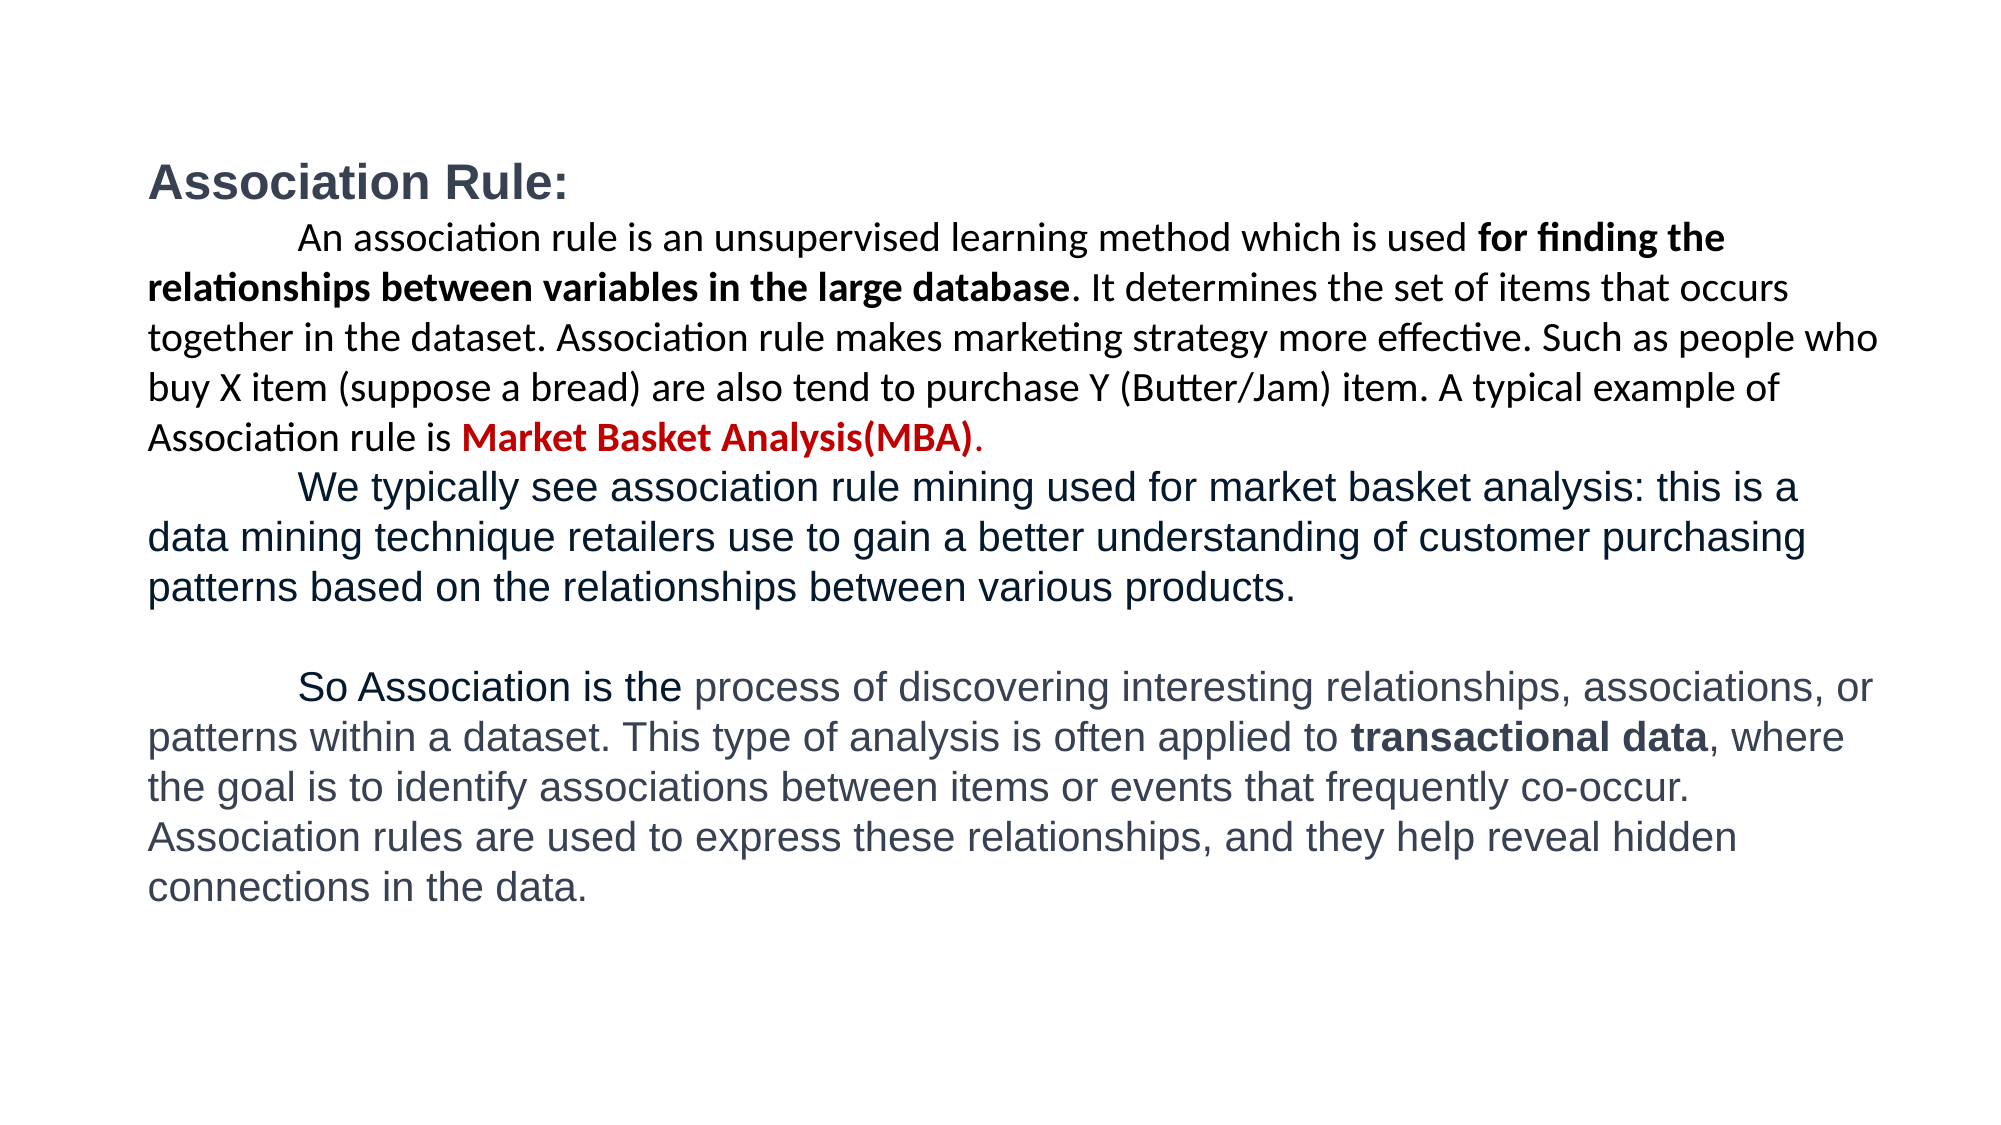

Association Rule:
	An association rule is an unsupervised learning method which is used for finding the relationships between variables in the large database. It determines the set of items that occurs together in the dataset. Association rule makes marketing strategy more effective. Such as people who buy X item (suppose a bread) are also tend to purchase Y (Butter/Jam) item. A typical example of Association rule is Market Basket Analysis(MBA).
	We typically see association rule mining used for market basket analysis: this is a data mining technique retailers use to gain a better understanding of customer purchasing patterns based on the relationships between various products.

	So Association is the process of discovering interesting relationships, associations, or patterns within a dataset. This type of analysis is often applied to transactional data, where the goal is to identify associations between items or events that frequently co-occur. Association rules are used to express these relationships, and they help reveal hidden connections in the data.